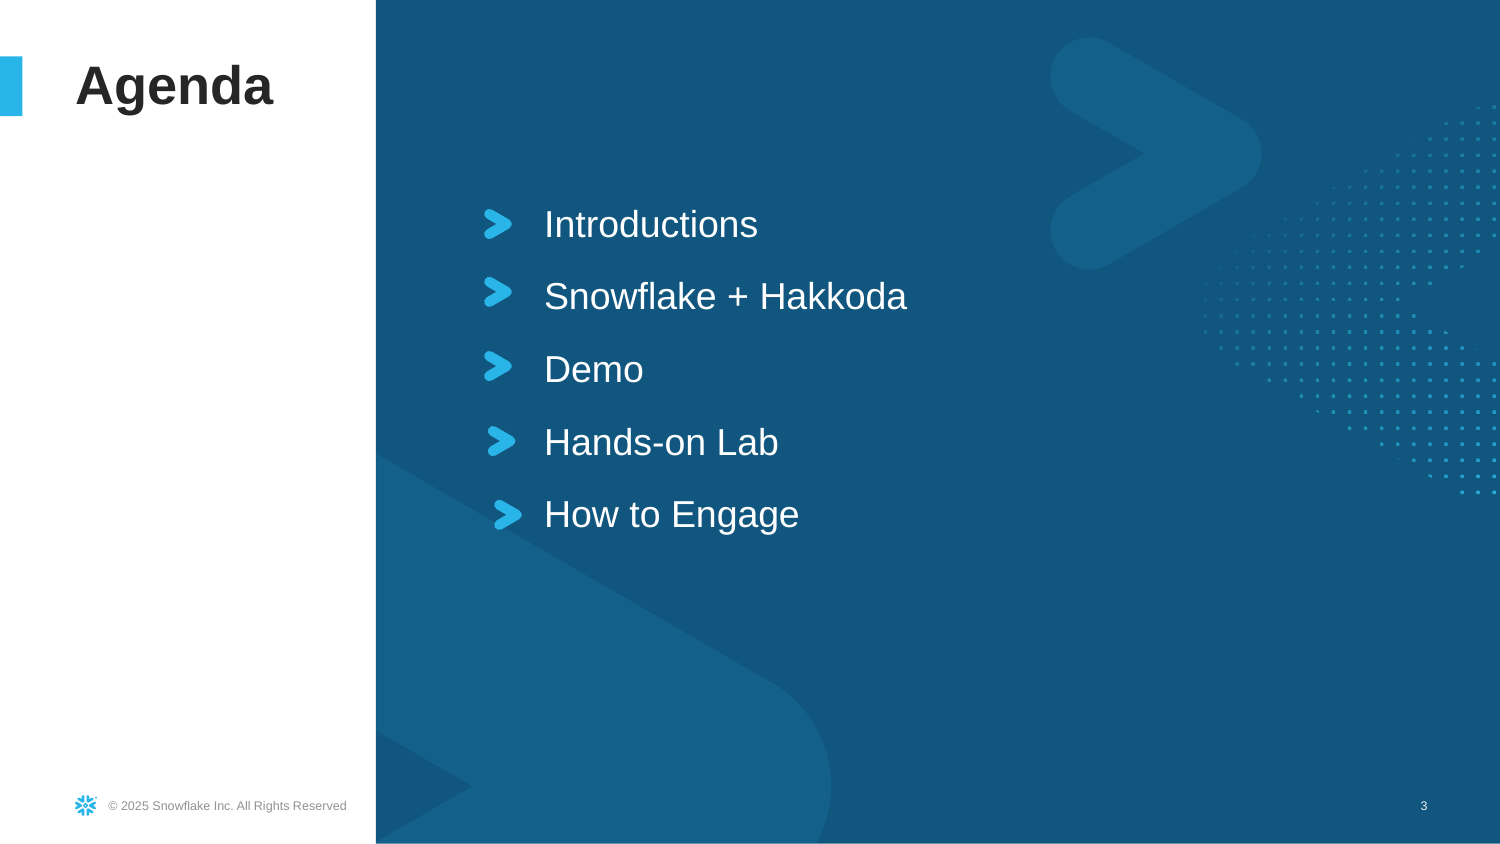

Agenda
Introductions
Snowflake + Hakkoda
Demo
Hands-on Lab
How to Engage

3